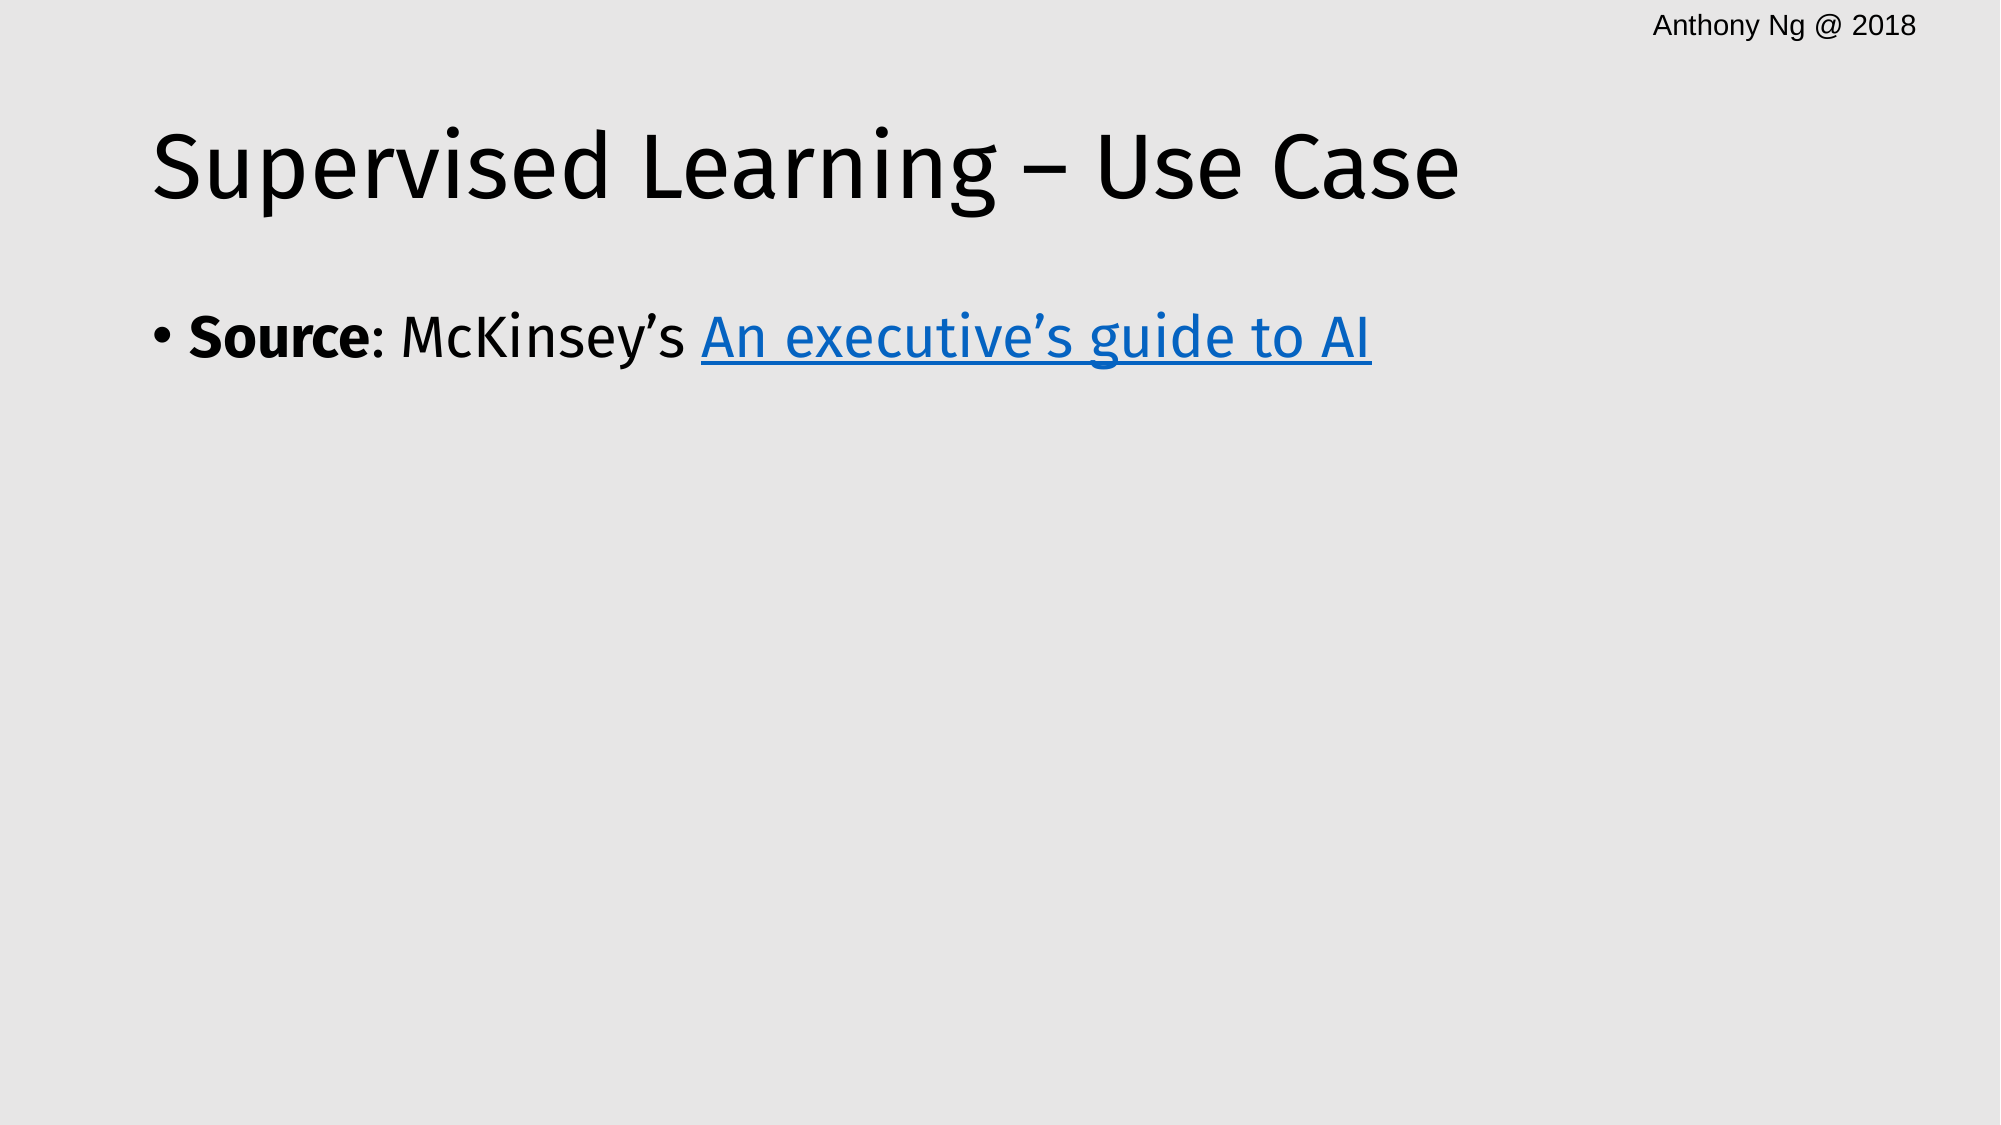

# Supervised Learning – Use Case
Source: McKinsey’s An executive’s guide to AI